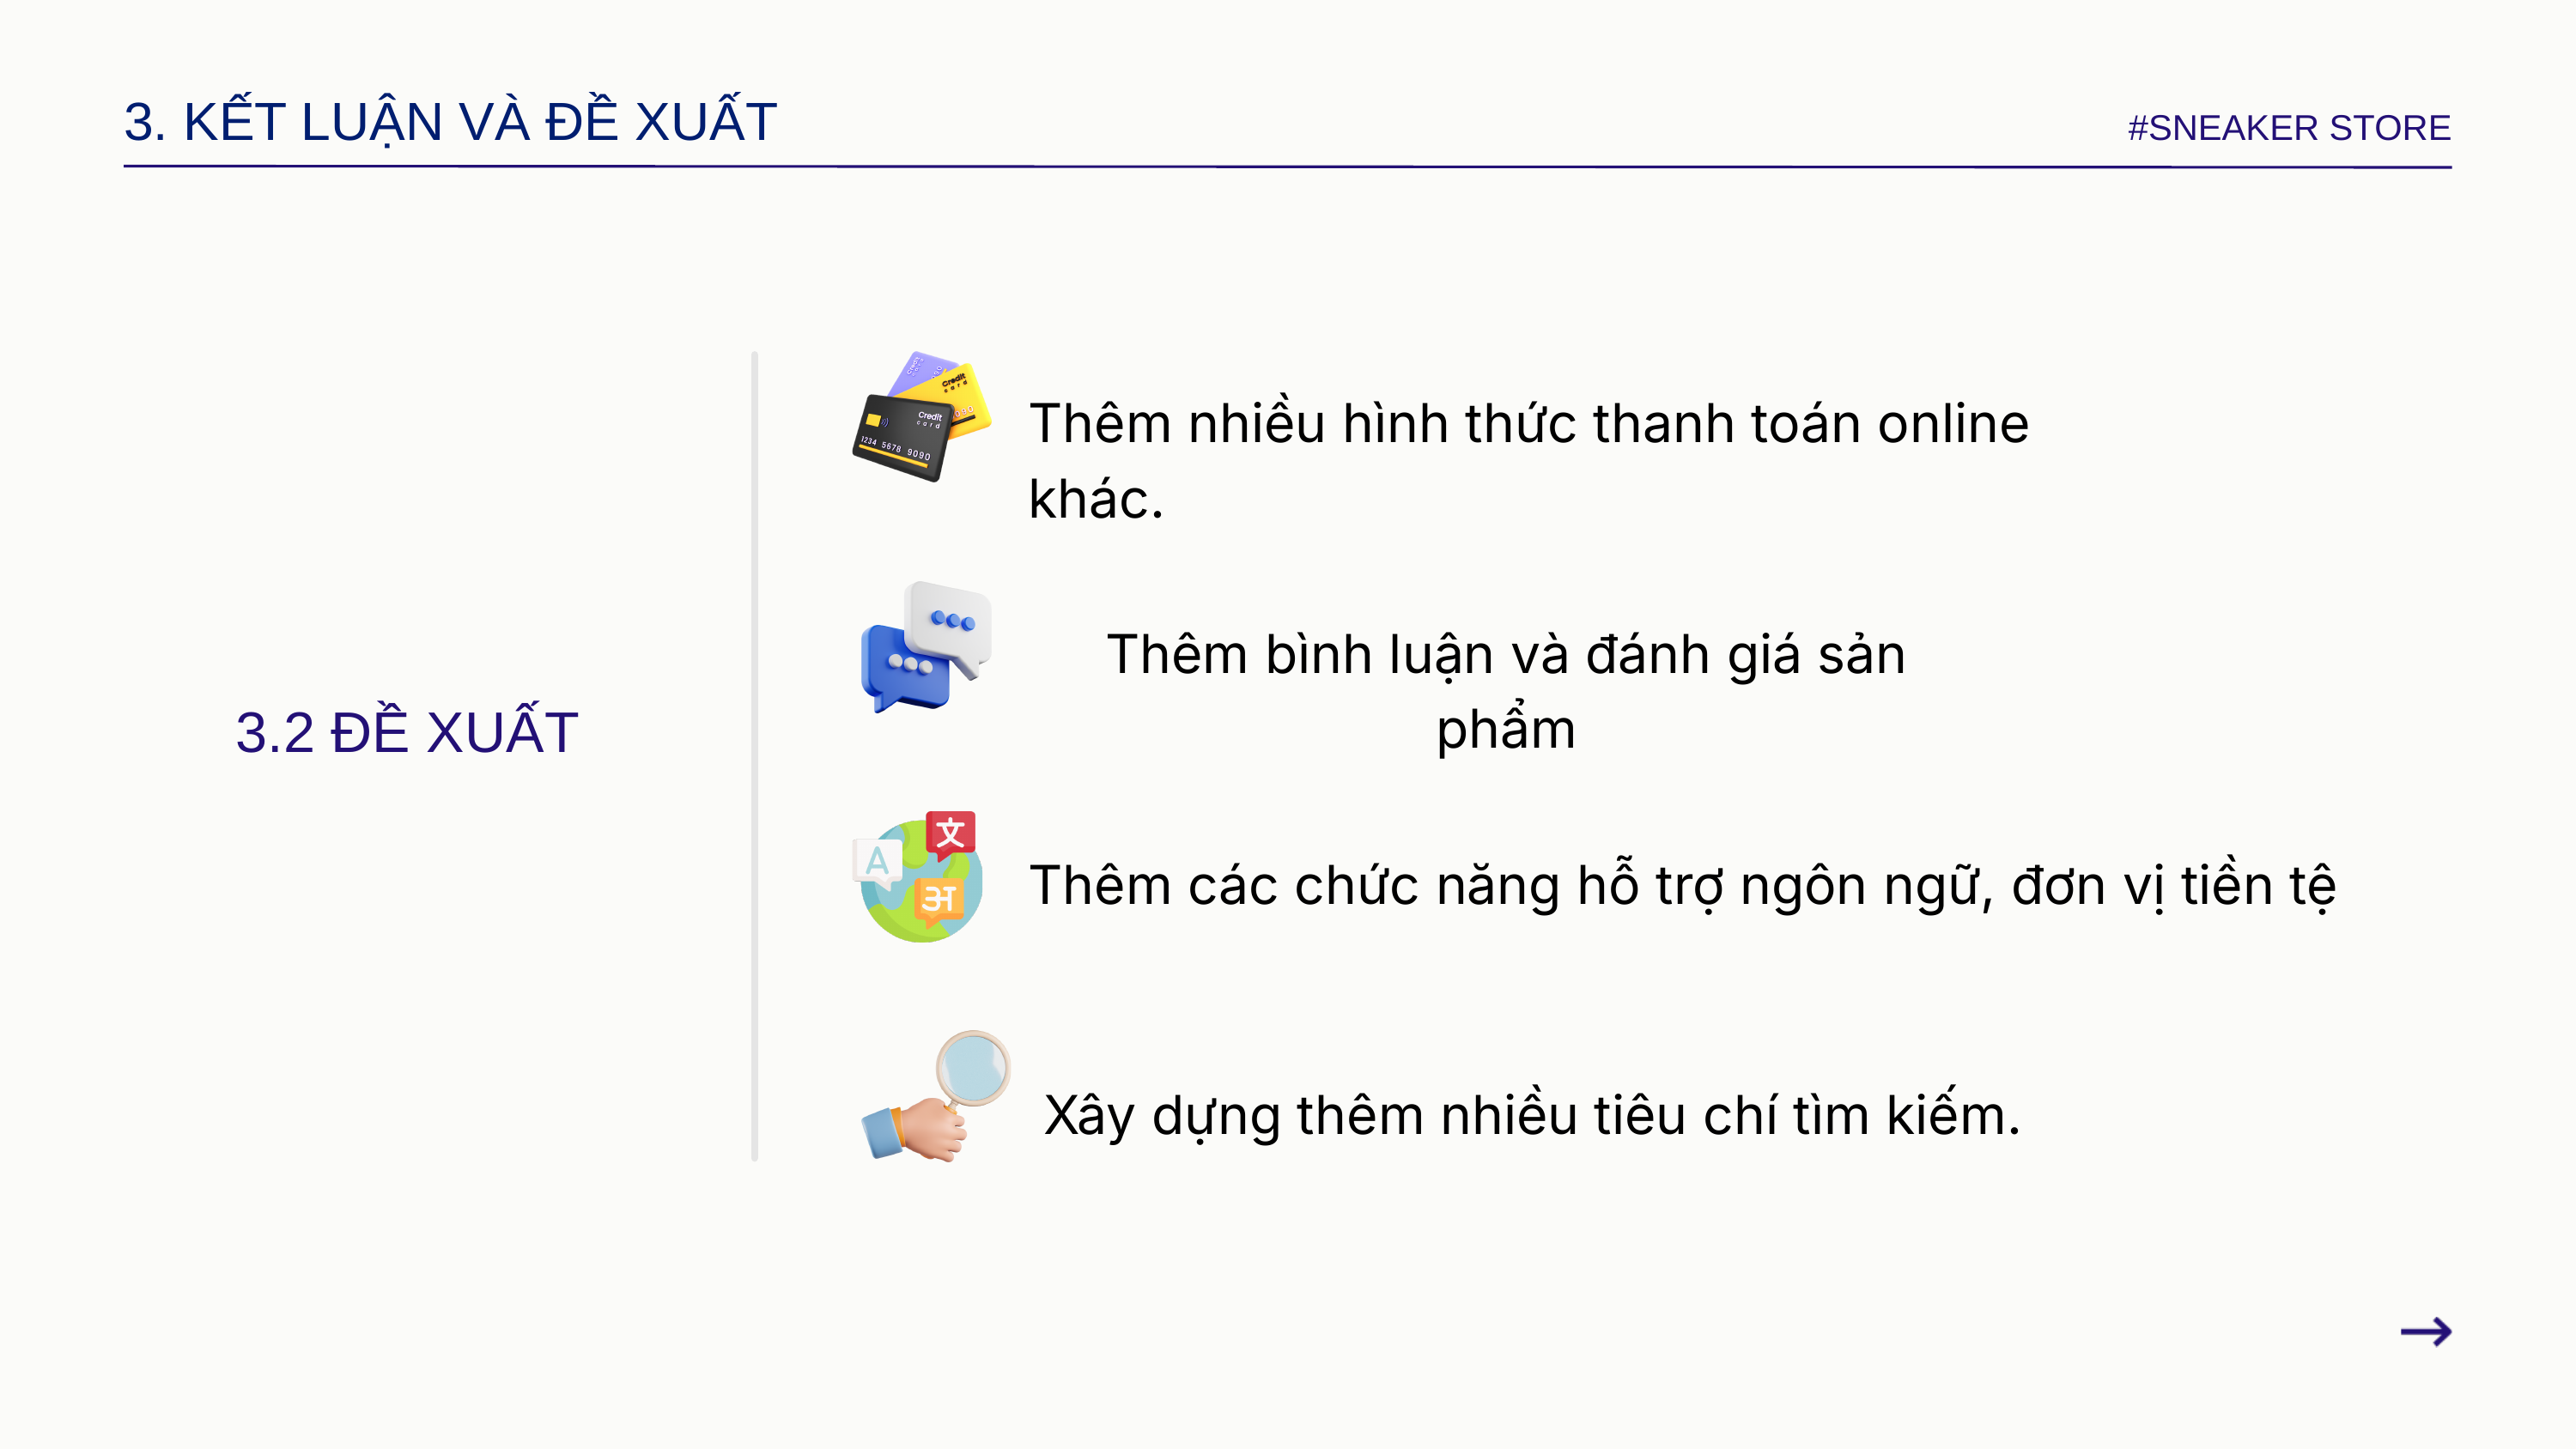

3. KẾT LUẬN VÀ ĐỀ XUẤT
#SNEAKER STORE

Thêm nhiều hình thức thanh toán online khác.

Thêm bình luận và đánh giá sản phẩm
3.2 ĐỀ XUẤT

Thêm các chức năng hỗ trợ ngôn ngữ, đơn vị tiền tệ

 Xây dựng thêm nhiều tiêu chí tìm kiếm.